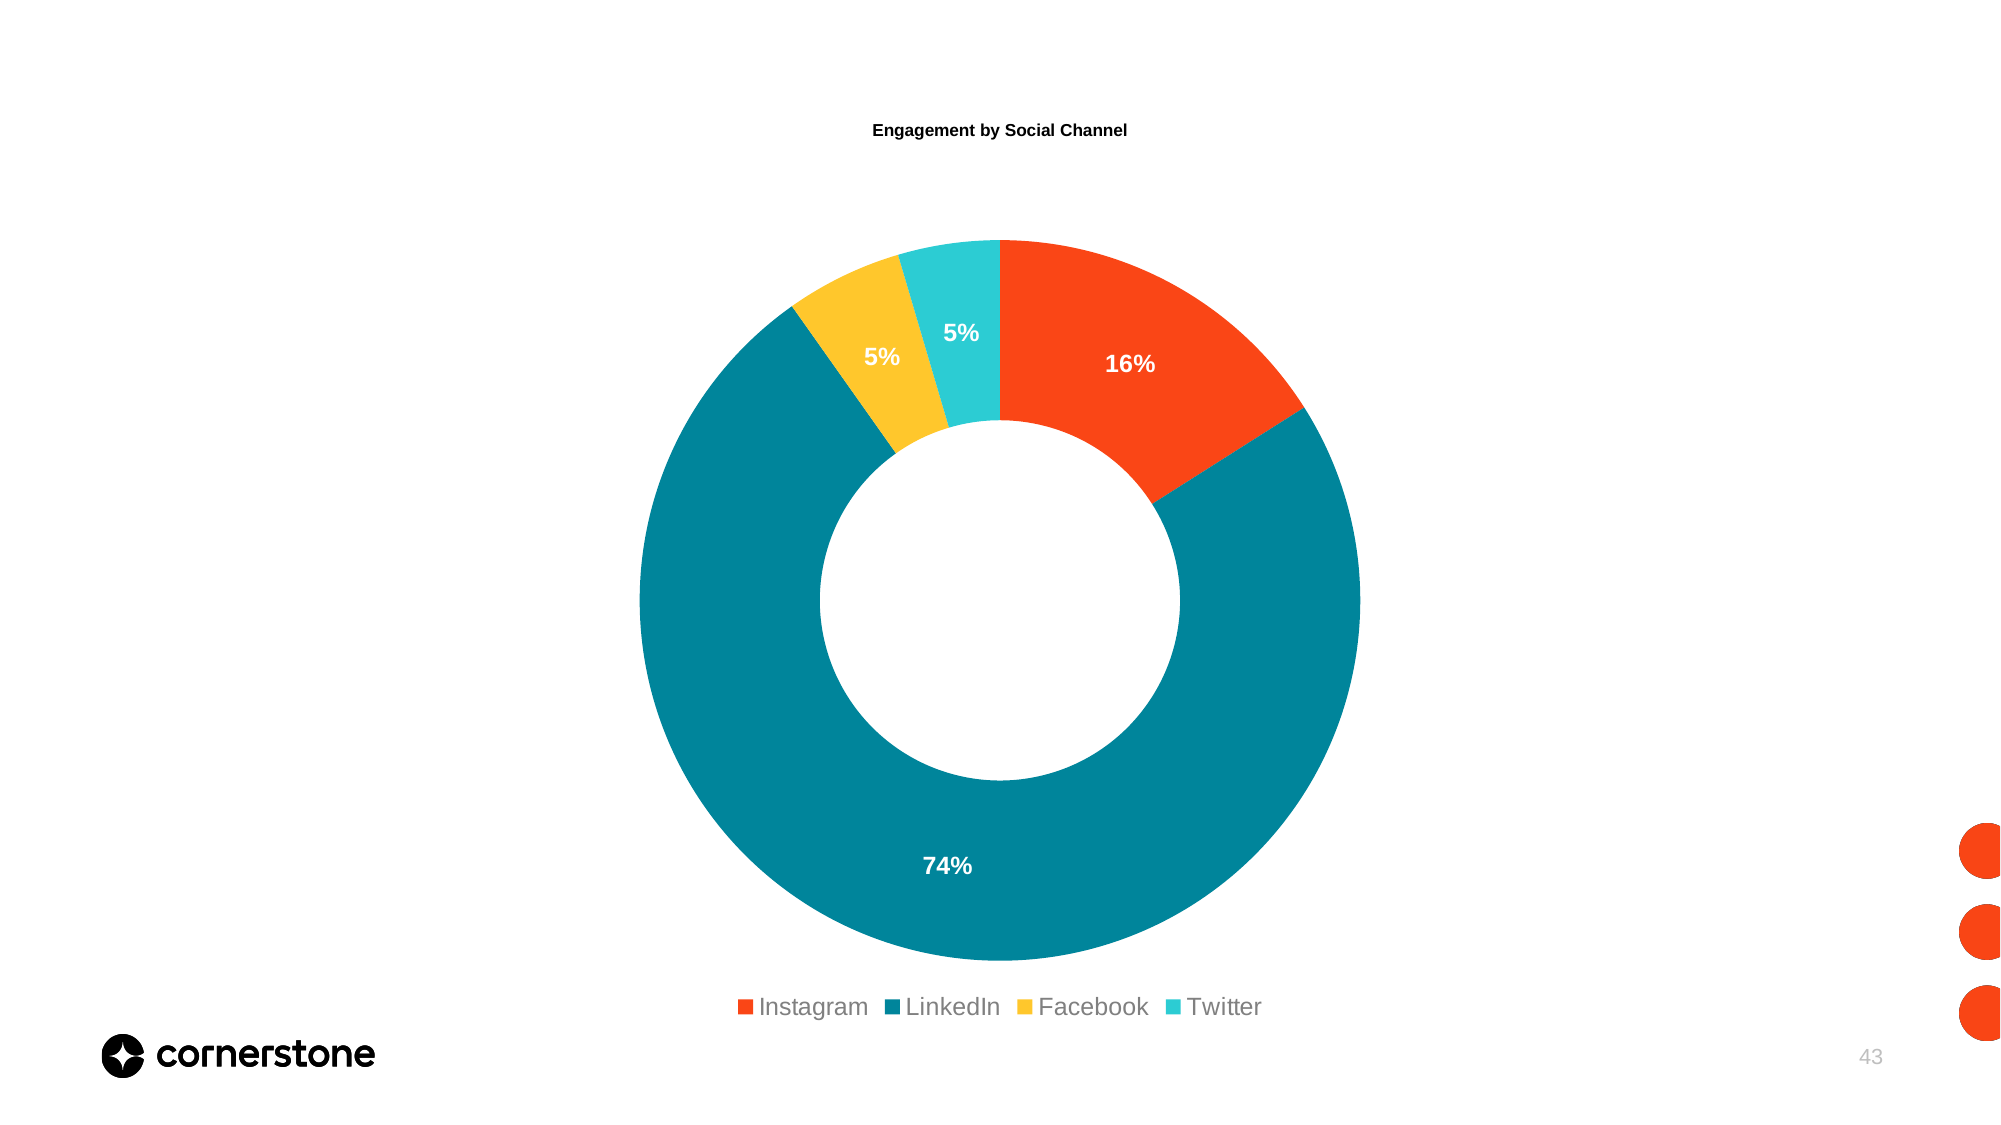

# Engagement by Social Channel

### Chart

| Category | Sales |
|---|---|
| Instagram | 1126.0 |
| LinkedIn | 5219.0 |
| Facebook | 368.0 |
| Twitter | 321.0 |
43